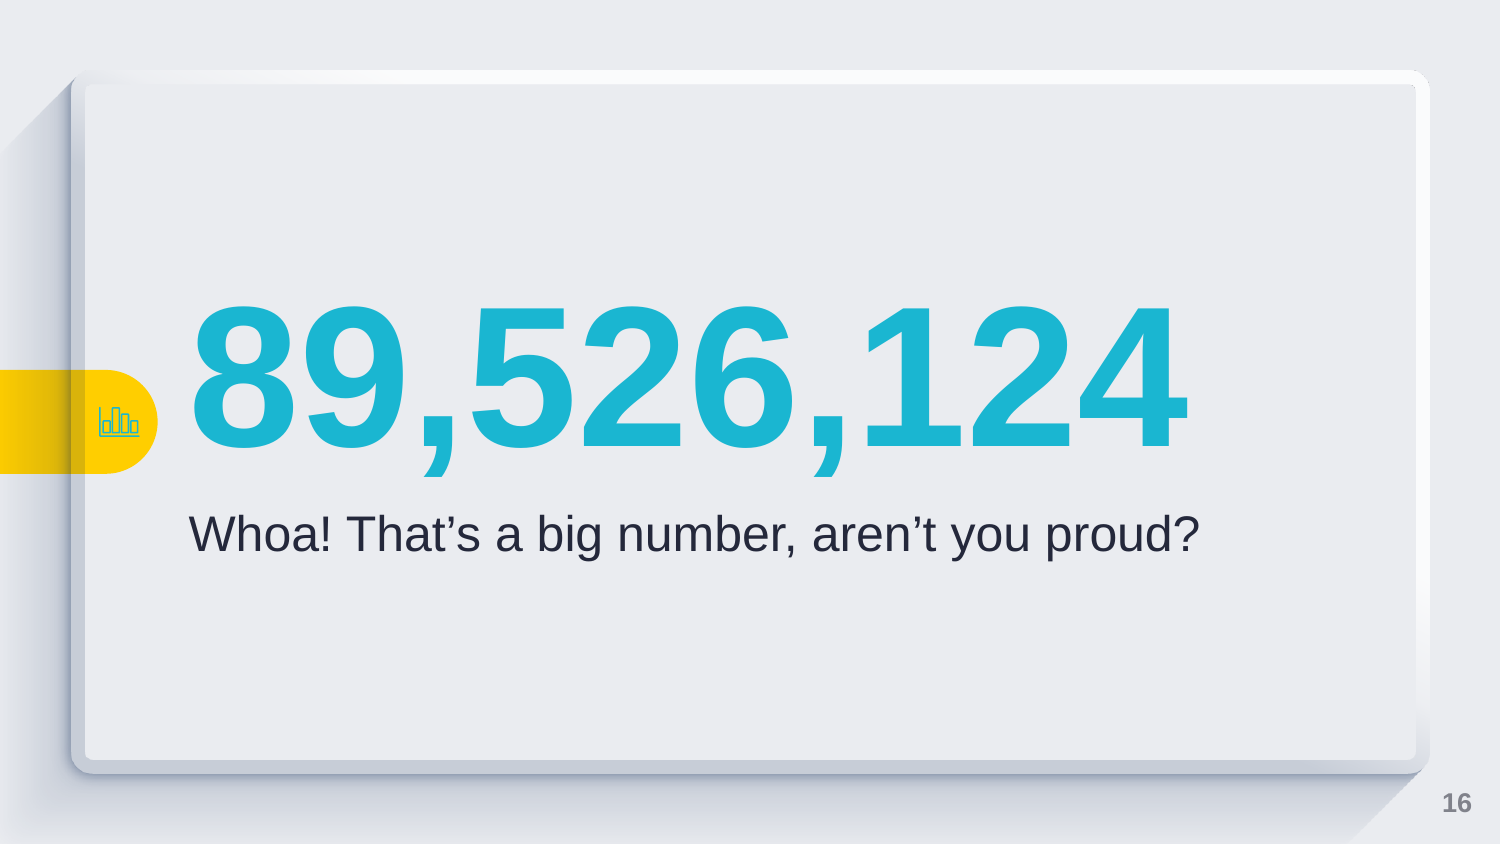

89,526,124

Whoa! That’s a big number, aren’t you proud?
16